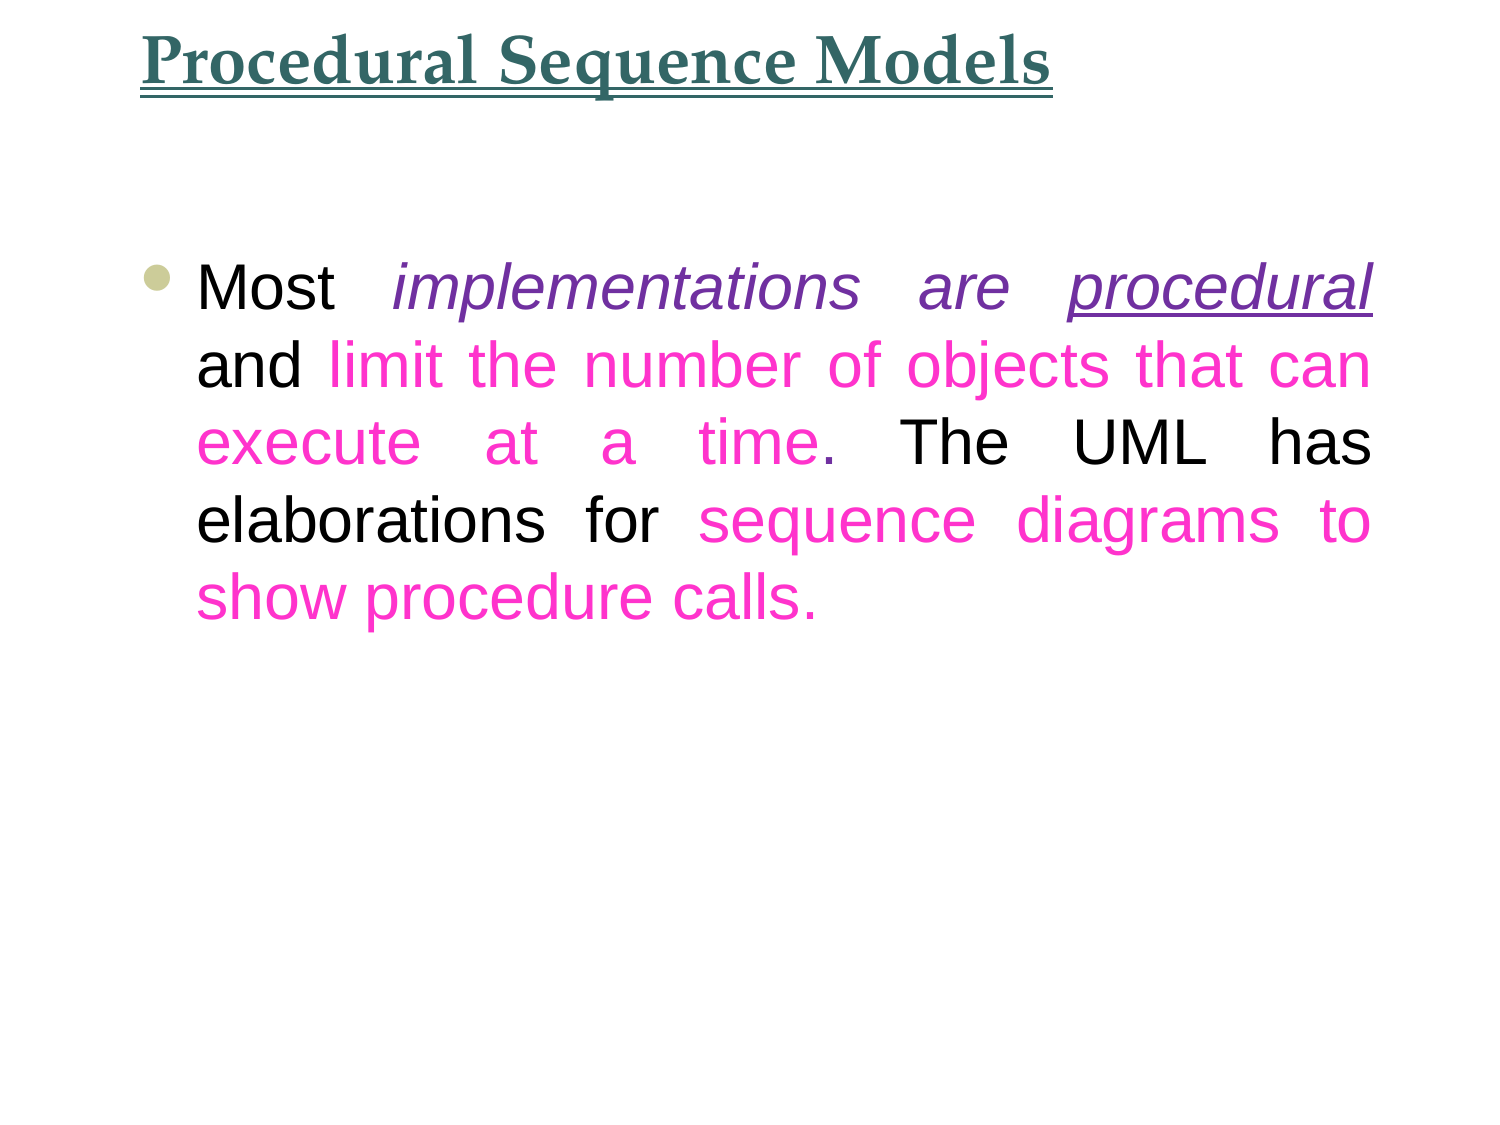

# Procedural Sequence Models
Most implementations are procedural and limit the number of objects that can execute at a time. The UML has elaborations for sequence diagrams to show procedure calls.